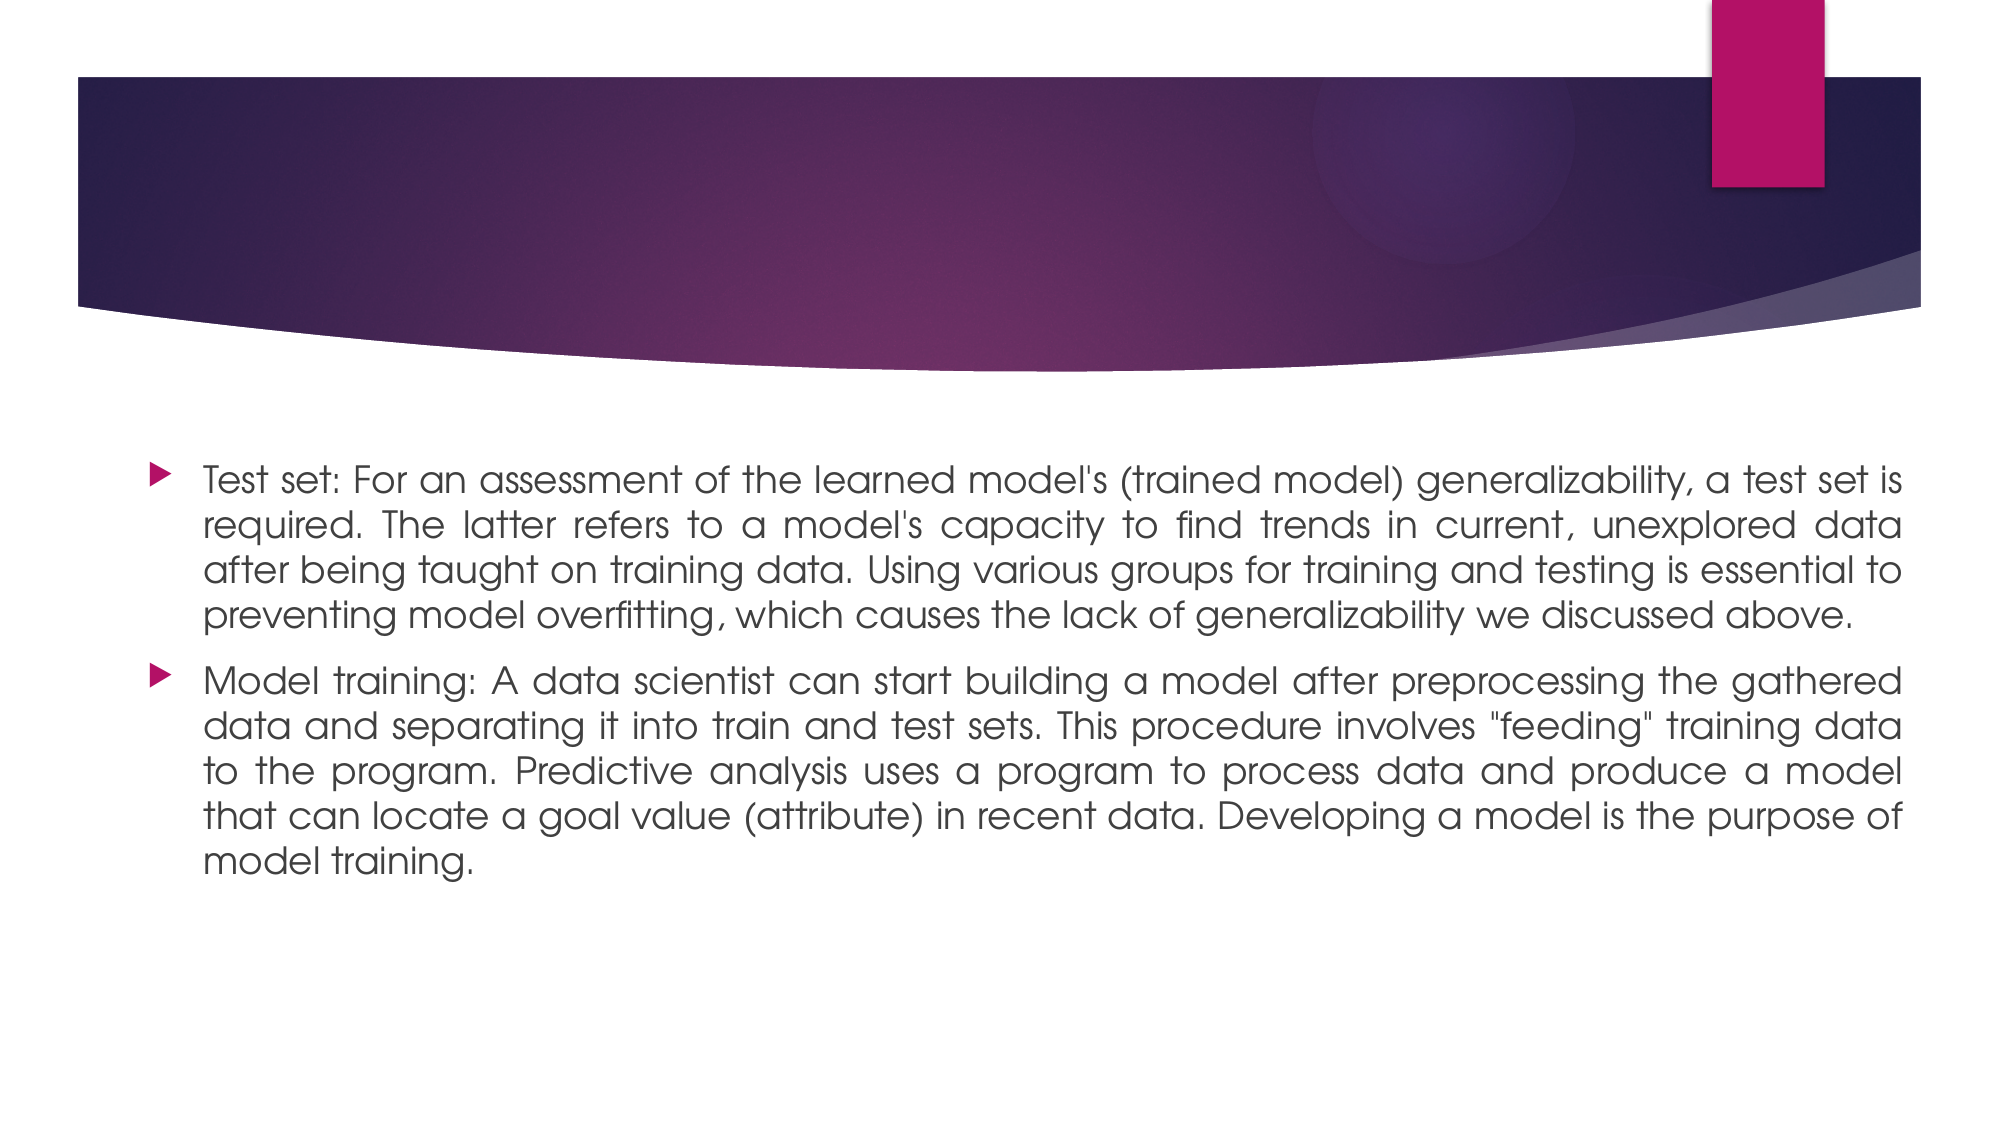

Test set: For an assessment of the learned model's (trained model) generalizability, a test set is required. The latter refers to a model's capacity to find trends in current, unexplored data after being taught on training data. Using various groups for training and testing is essential to preventing model overfitting, which causes the lack of generalizability we discussed above.
Model training: A data scientist can start building a model after preprocessing the gathered data and separating it into train and test sets. This procedure involves "feeding" training data to the program. Predictive analysis uses a program to process data and produce a model that can locate a goal value (attribute) in recent data. Developing a model is the purpose of model training.